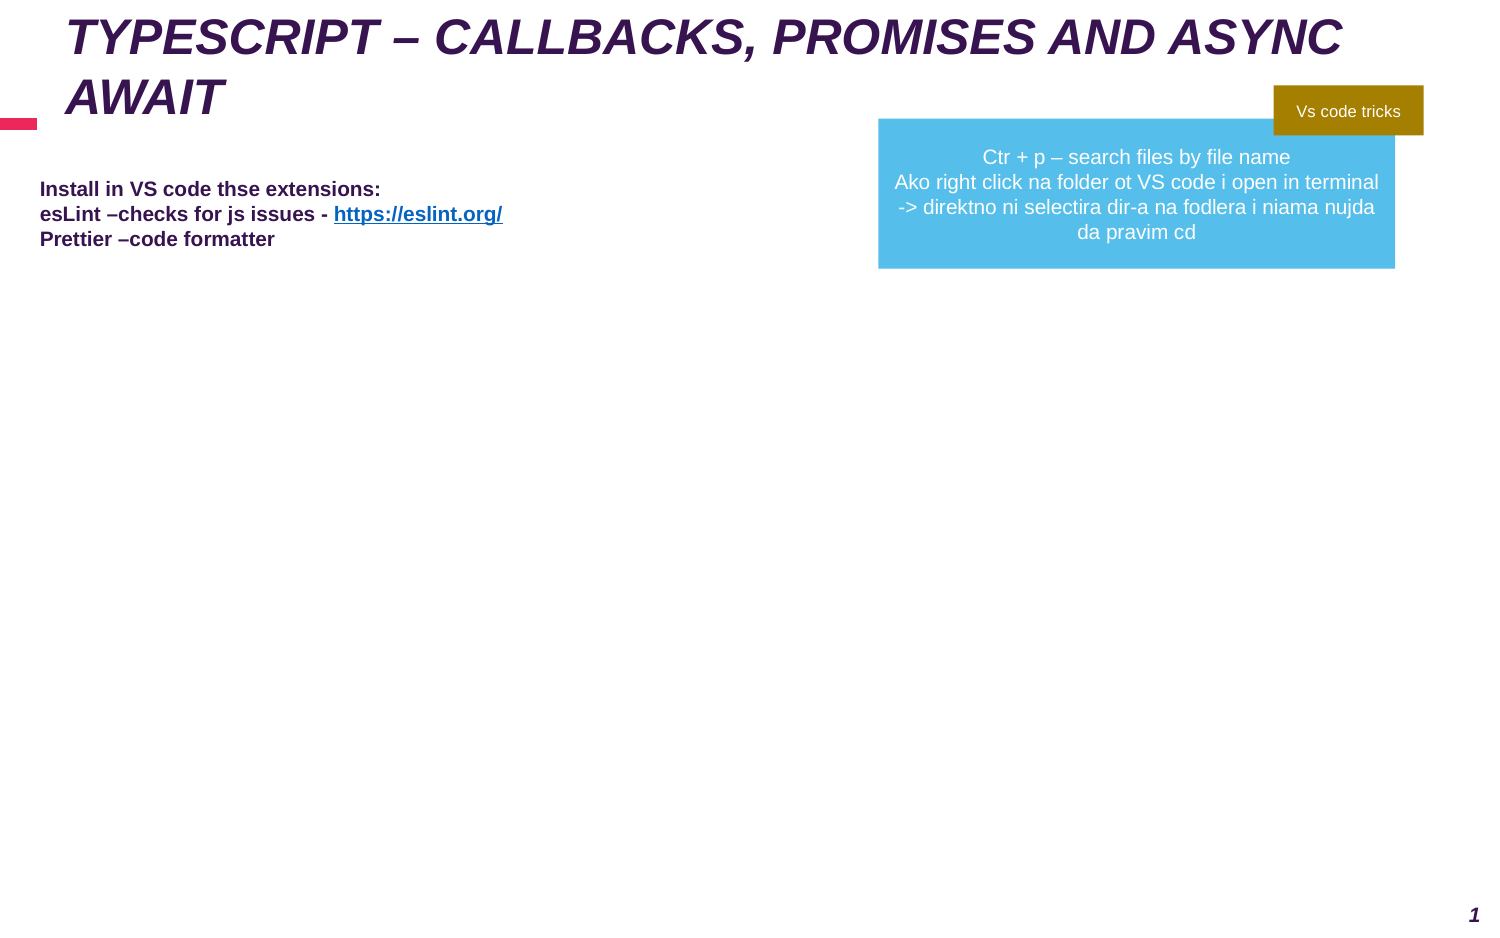

# Typescript – callbacks, promises and async await
Vs code tricks
Ctr + p – search files by file name
Ako right click na folder ot VS code i open in terminal -> direktno ni selectira dir-a na fodlera i niama nujda da pravim cd
Install in VS code thse extensions:
esLint –checks for js issues - https://eslint.org/
Prettier –code formatter

1